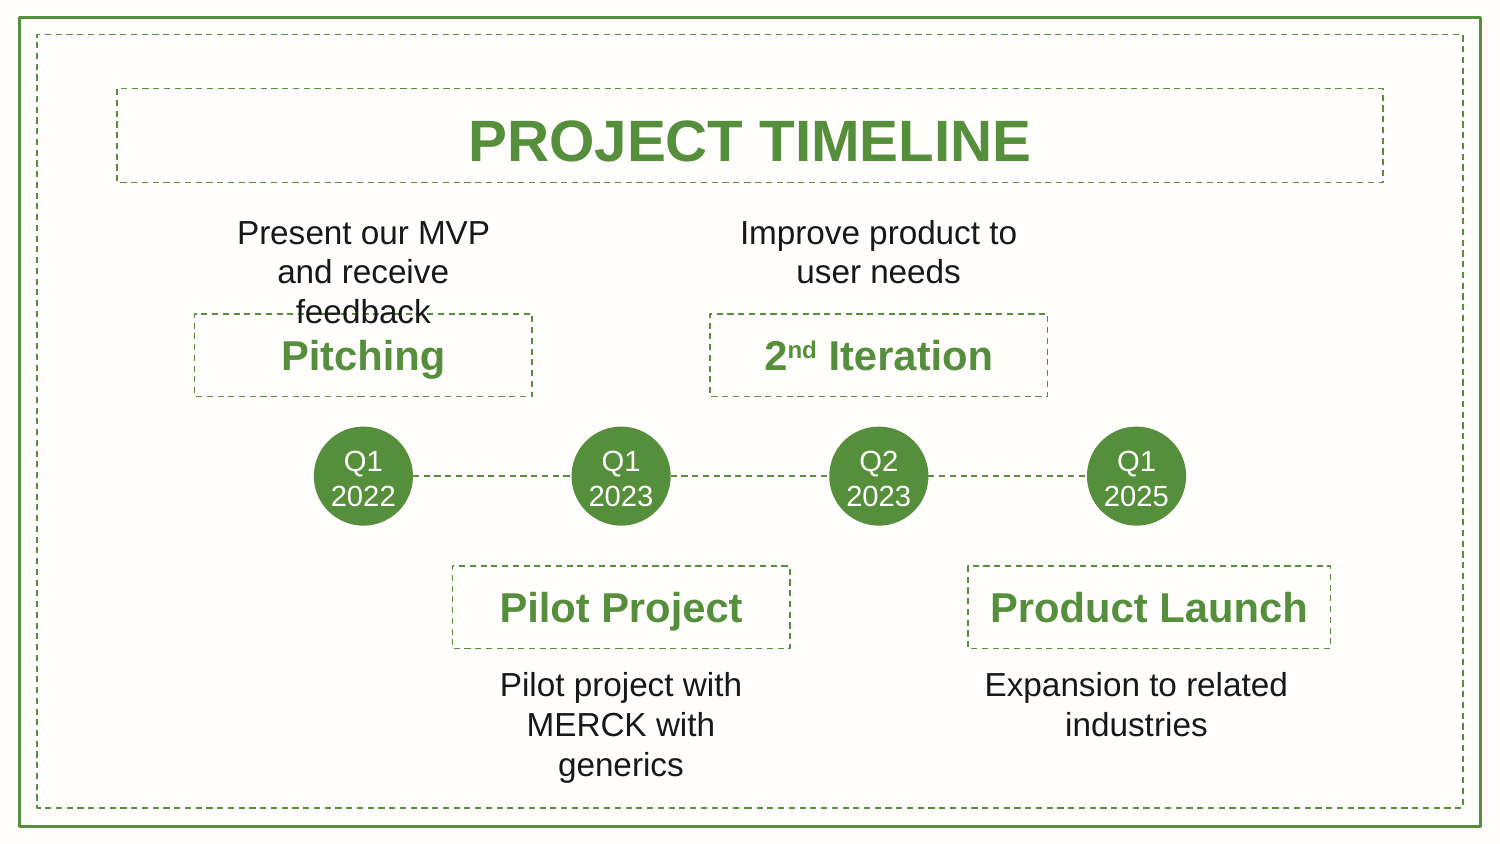

# PROJECT TIMELINE
Present our MVP and receive feedback
Improve product to user needs
Pitching
2nd Iteration

Q1 2022
Q1 2023
Q2 2023
Q1 2025
Pilot Project
Product Launch
Pilot project with MERCK with generics
Expansion to related industries